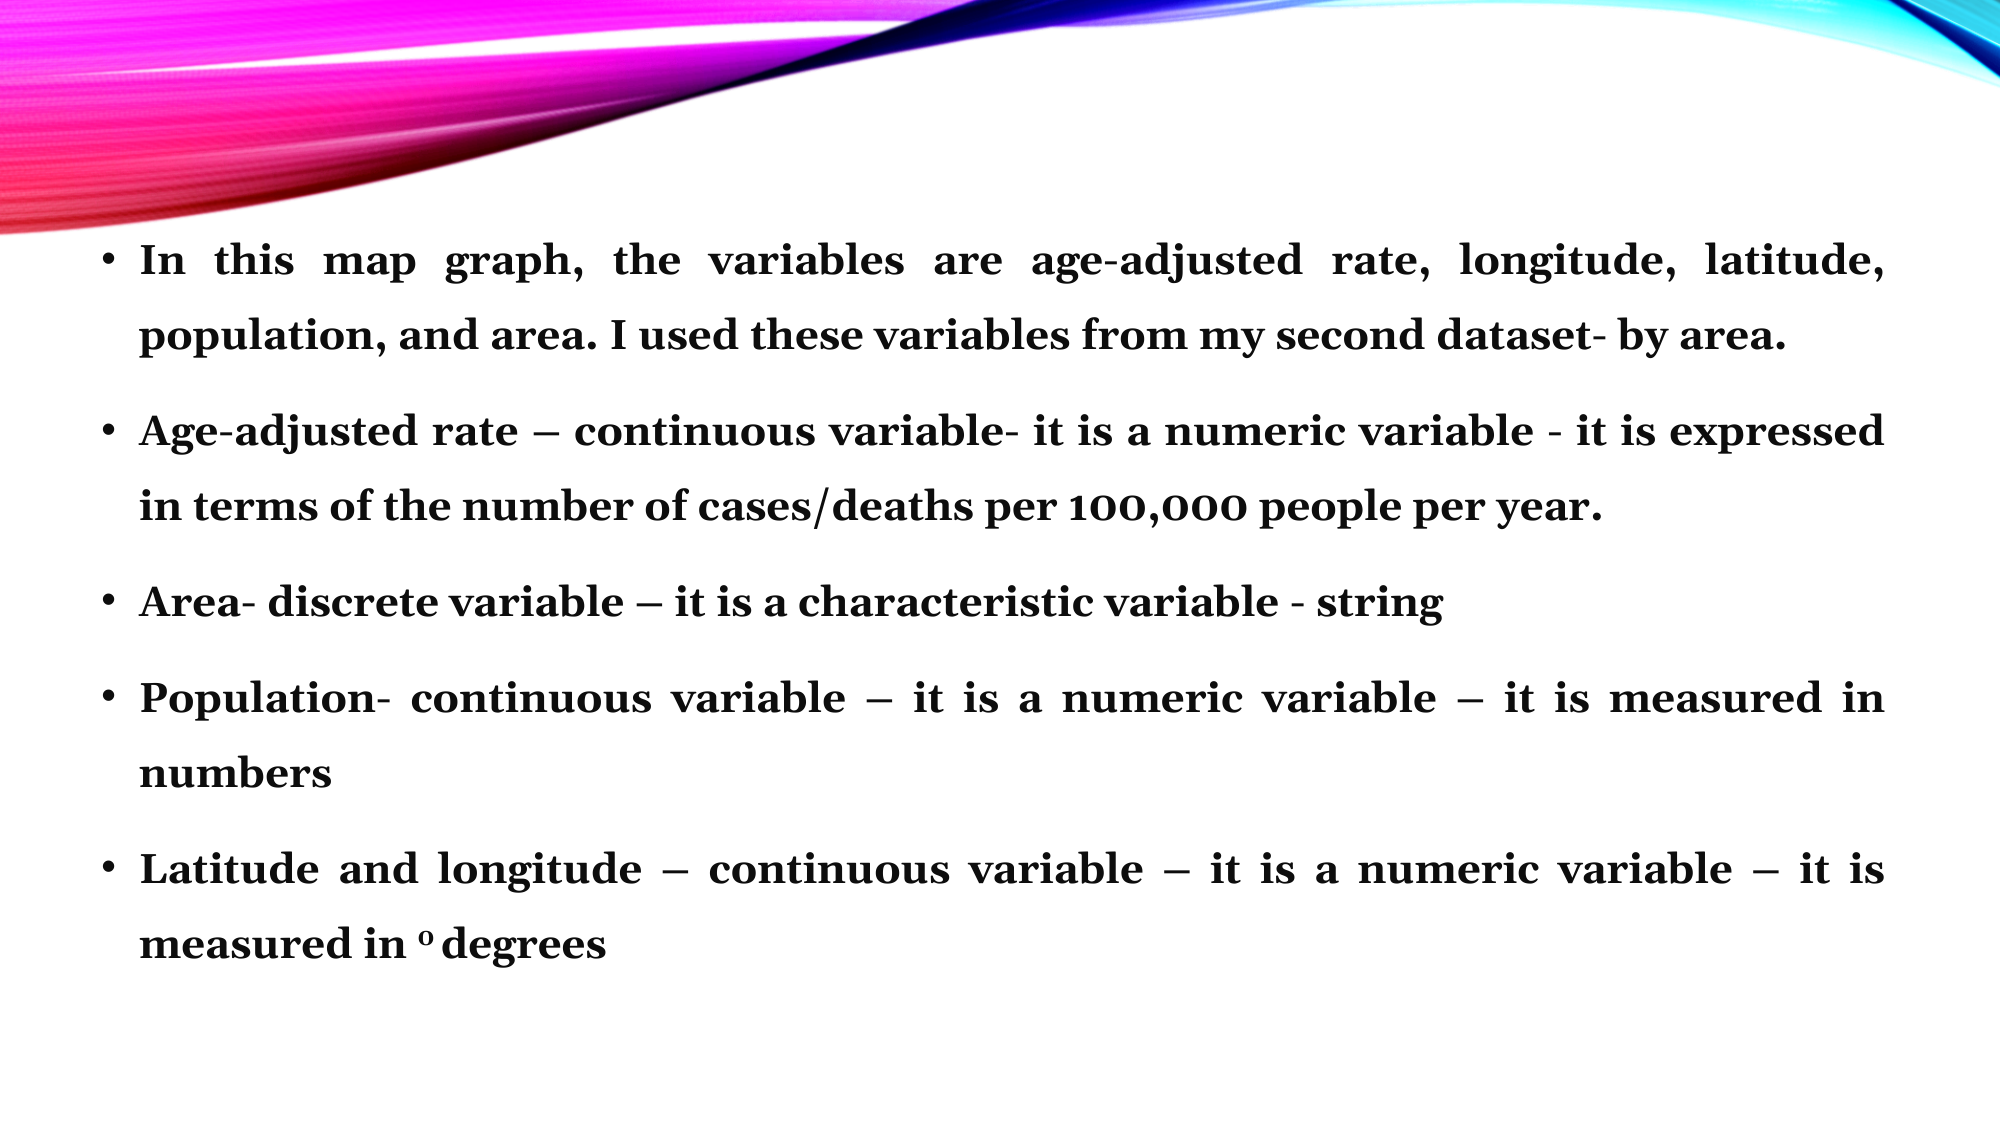

In this map graph, the variables are age-adjusted rate, longitude, latitude, population, and area. I used these variables from my second dataset- by area.
Age-adjusted rate – continuous variable- it is a numeric variable - it is expressed in terms of the number of cases/deaths per 100,000 people per year.
Area- discrete variable – it is a characteristic variable - string
Population- continuous variable – it is a numeric variable – it is measured in numbers
Latitude and longitude – continuous variable – it is a numeric variable – it is measured in 0 degrees